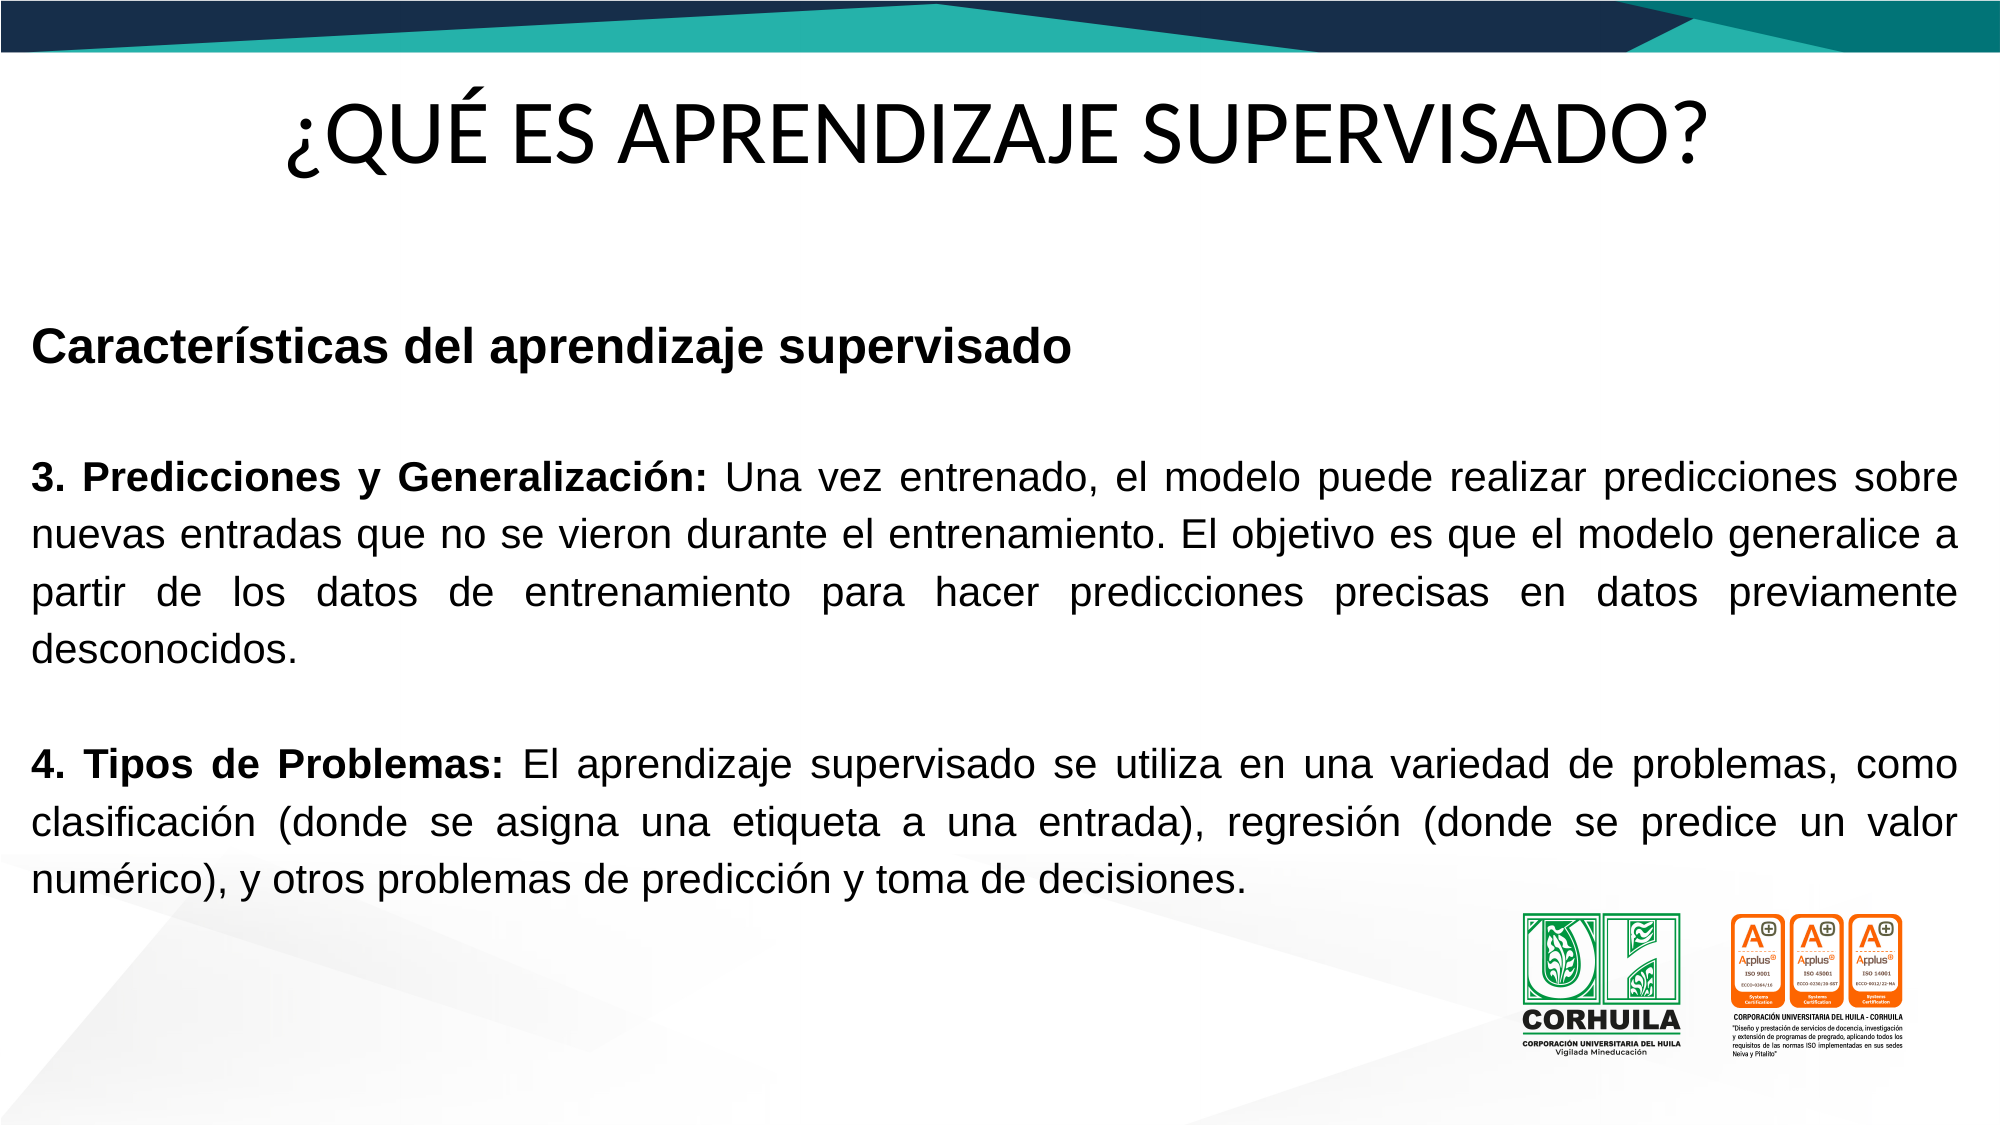

# ¿QUÉ ES APRENDIZAJE SUPERVISADO?
Características del aprendizaje supervisado

3. Predicciones y Generalización: Una vez entrenado, el modelo puede realizar predicciones sobre nuevas entradas que no se vieron durante el entrenamiento. El objetivo es que el modelo generalice a partir de los datos de entrenamiento para hacer predicciones precisas en datos previamente desconocidos.

4. Tipos de Problemas: El aprendizaje supervisado se utiliza en una variedad de problemas, como clasificación (donde se asigna una etiqueta a una entrada), regresión (donde se predice un valor numérico), y otros problemas de predicción y toma de decisiones.